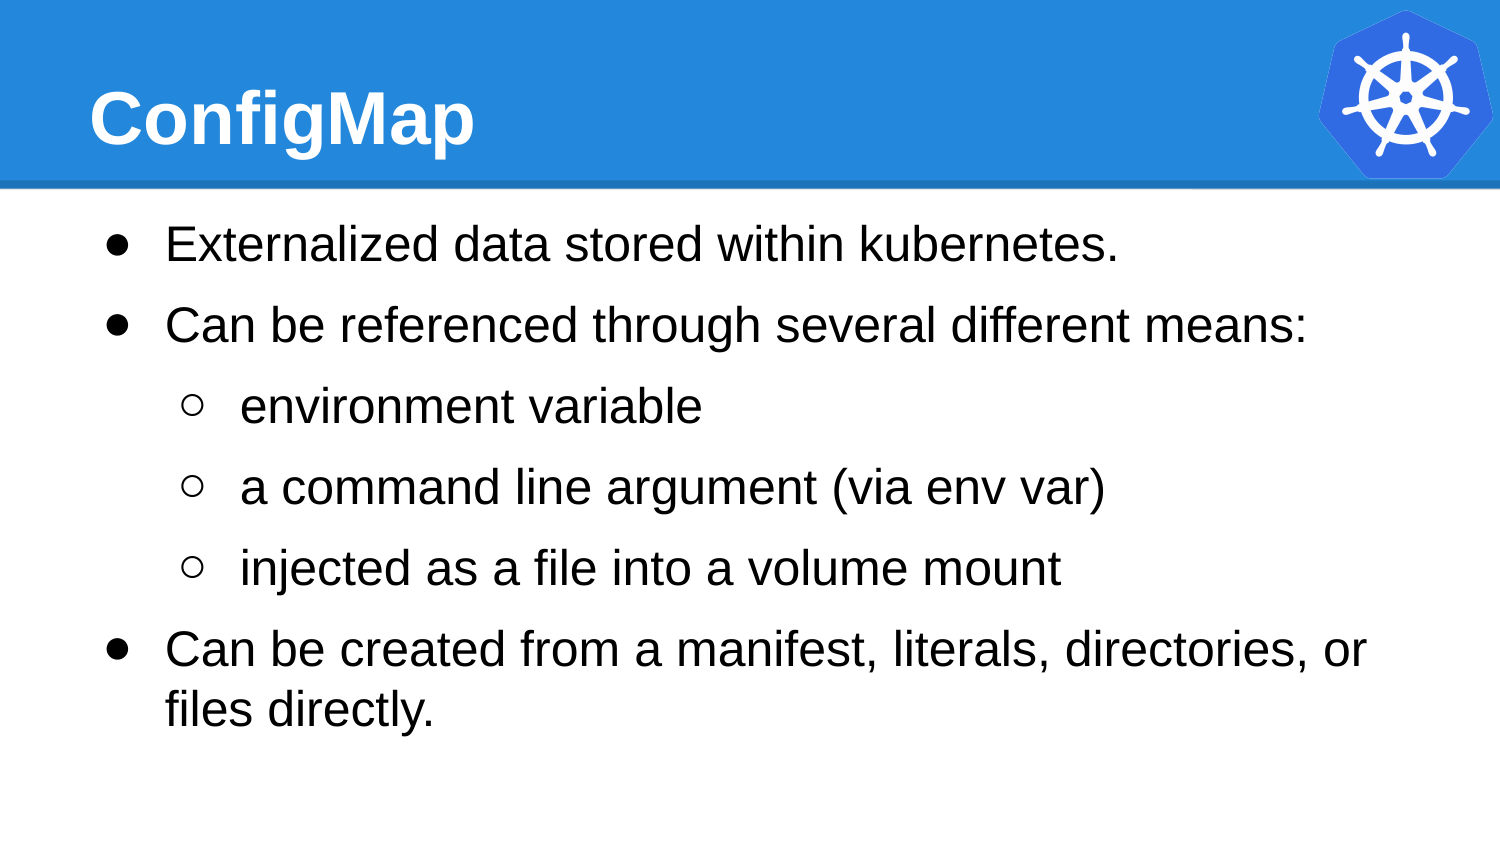

ConfigMap
Externalized data stored within kubernetes.
Can be referenced through several different means:
environment variable
a command line argument (via env var)
injected as a file into a volume mount
Can be created from a manifest, literals, directories, or files directly.